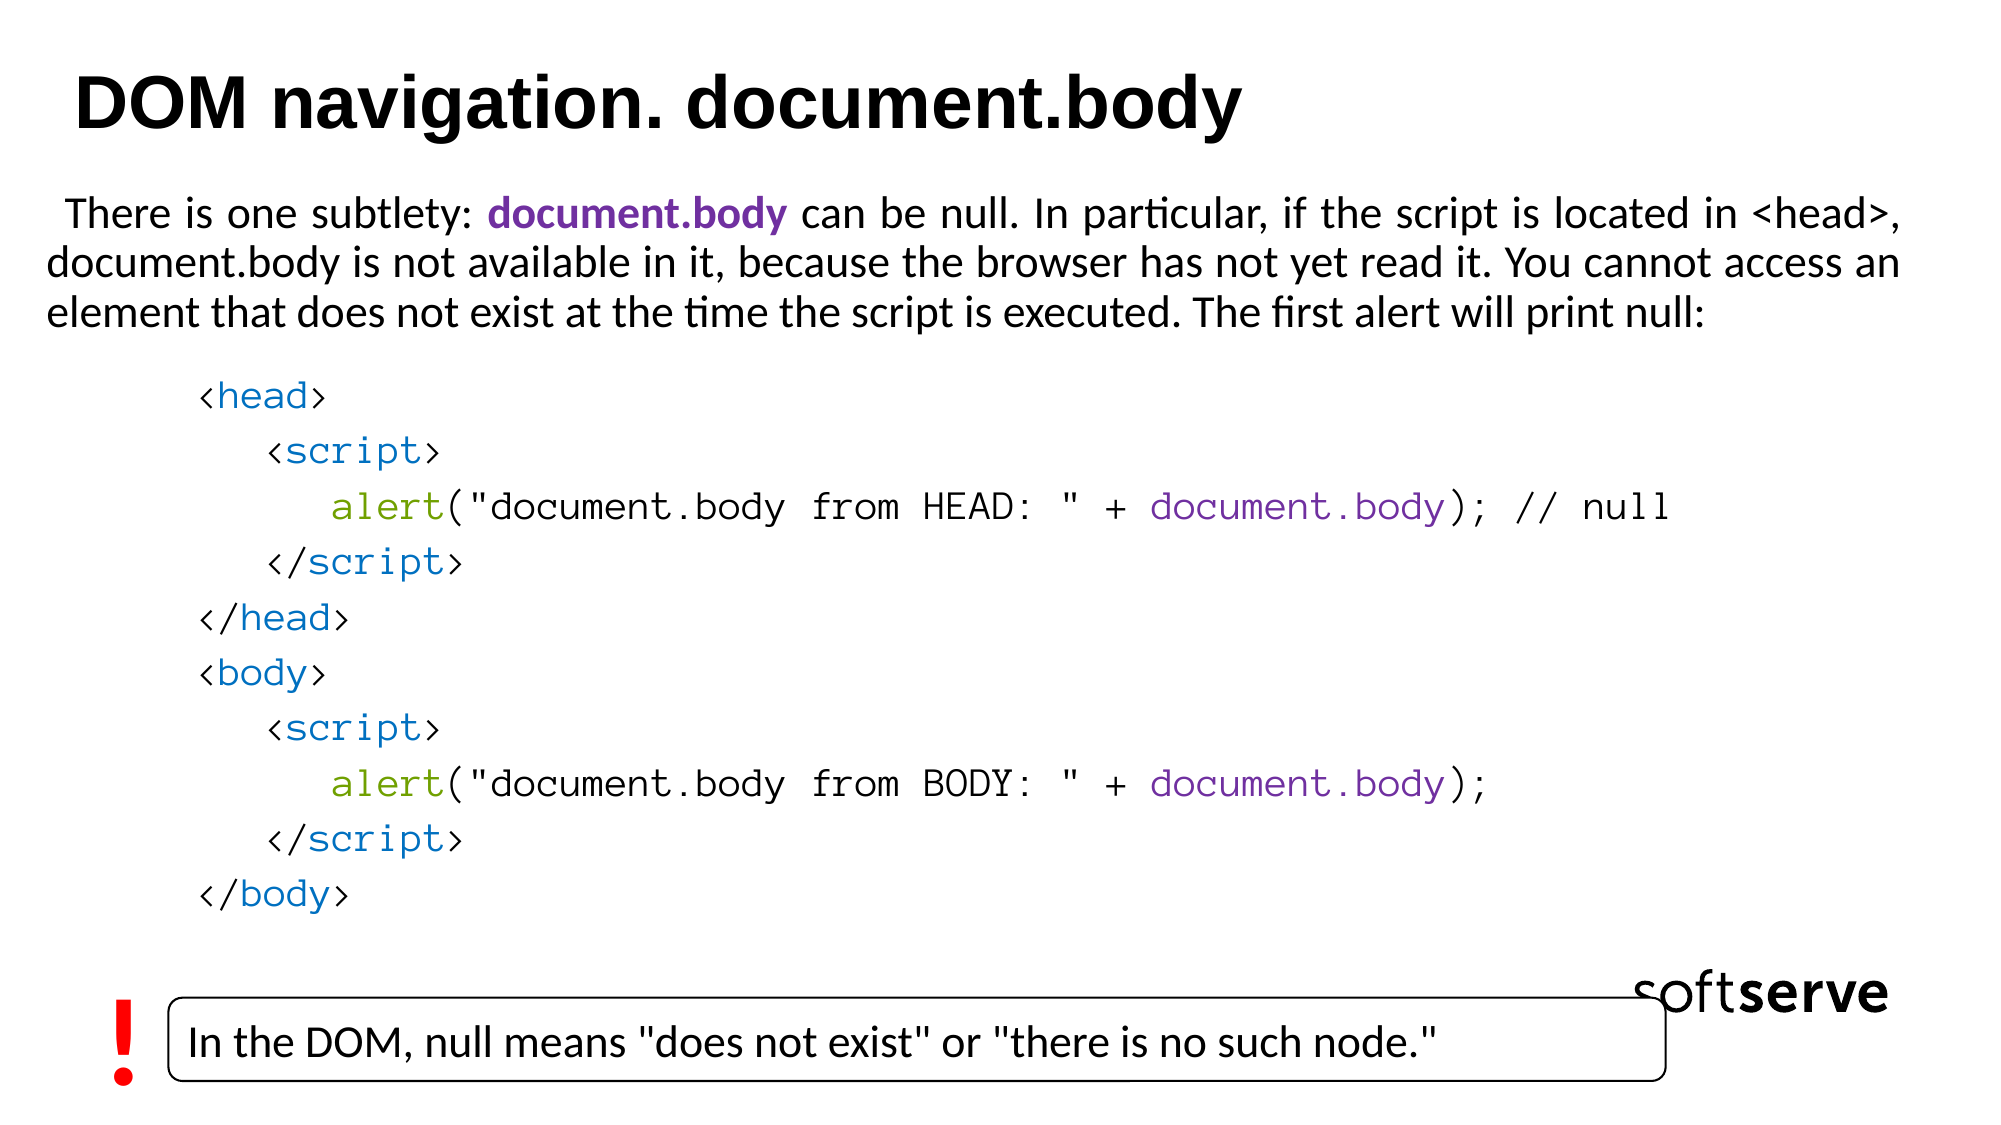

# DOM navigation. document.body
There is one subtlety: document.body can be null. In particular, if the script is located in <head>, document.body is not available in it, because the browser has not yet read it. You cannot access an element that does not exist at the time the script is executed. The first alert will print null:
<head>
   <script>
      alert("document.body from HEAD: " + document.body); // null
   </script>
</head>
<body>
   <script>
      alert("document.body from BODY: " + document.body);
   </script>
</body>

!
In the DOM, null means "does not exist" or "there is no such node."